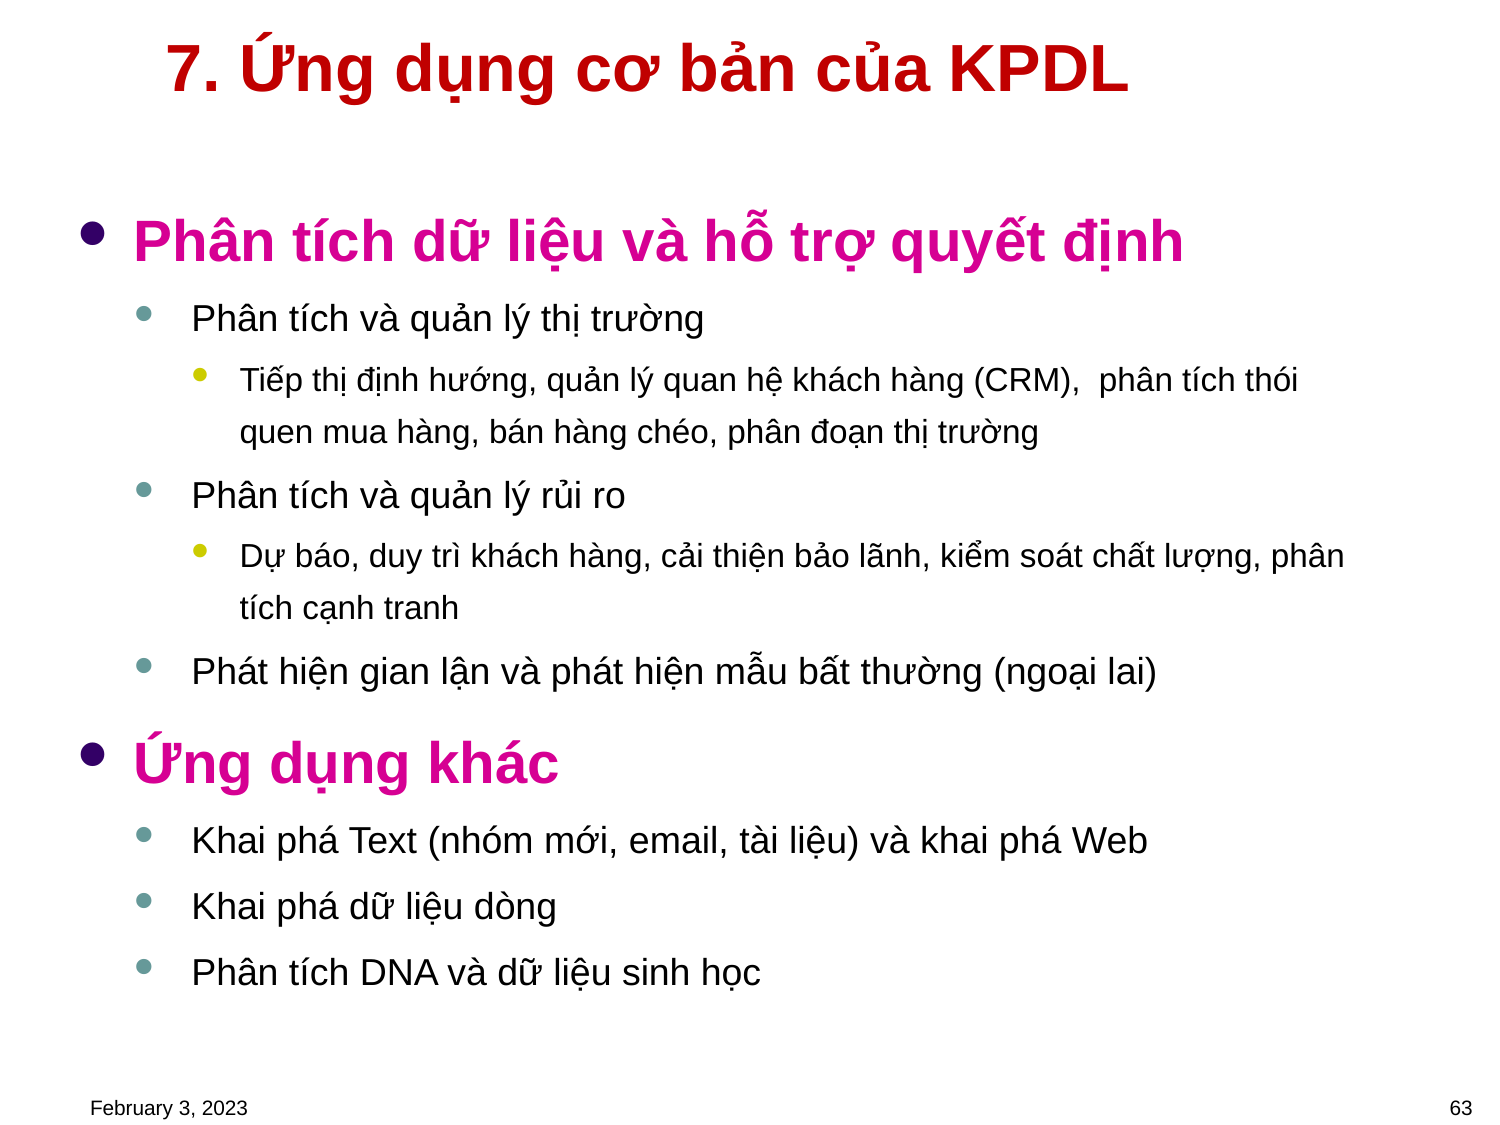

# 7. Ứng dụng cơ bản của KPDL
Phân tích dữ liệu và hỗ trợ quyết định
Phân tích và quản lý thị trường
Tiếp thị định hướng, quản lý quan hệ khách hàng (CRM),  phân tích thói quen mua hàng, bán hàng chéo, phân đoạn thị trường
Phân tích và quản lý rủi ro
Dự báo, duy trì khách hàng, cải thiện bảo lãnh, kiểm soát chất lượng, phân tích cạnh tranh
Phát hiện gian lận và phát hiện mẫu bất thường (ngoại lai)
Ứng dụng khác
Khai phá Text (nhóm mới, email, tài liệu) và khai phá Web
Khai phá dữ liệu dòng
Phân tích DNA và dữ liệu sinh học
February 3, 2023
63